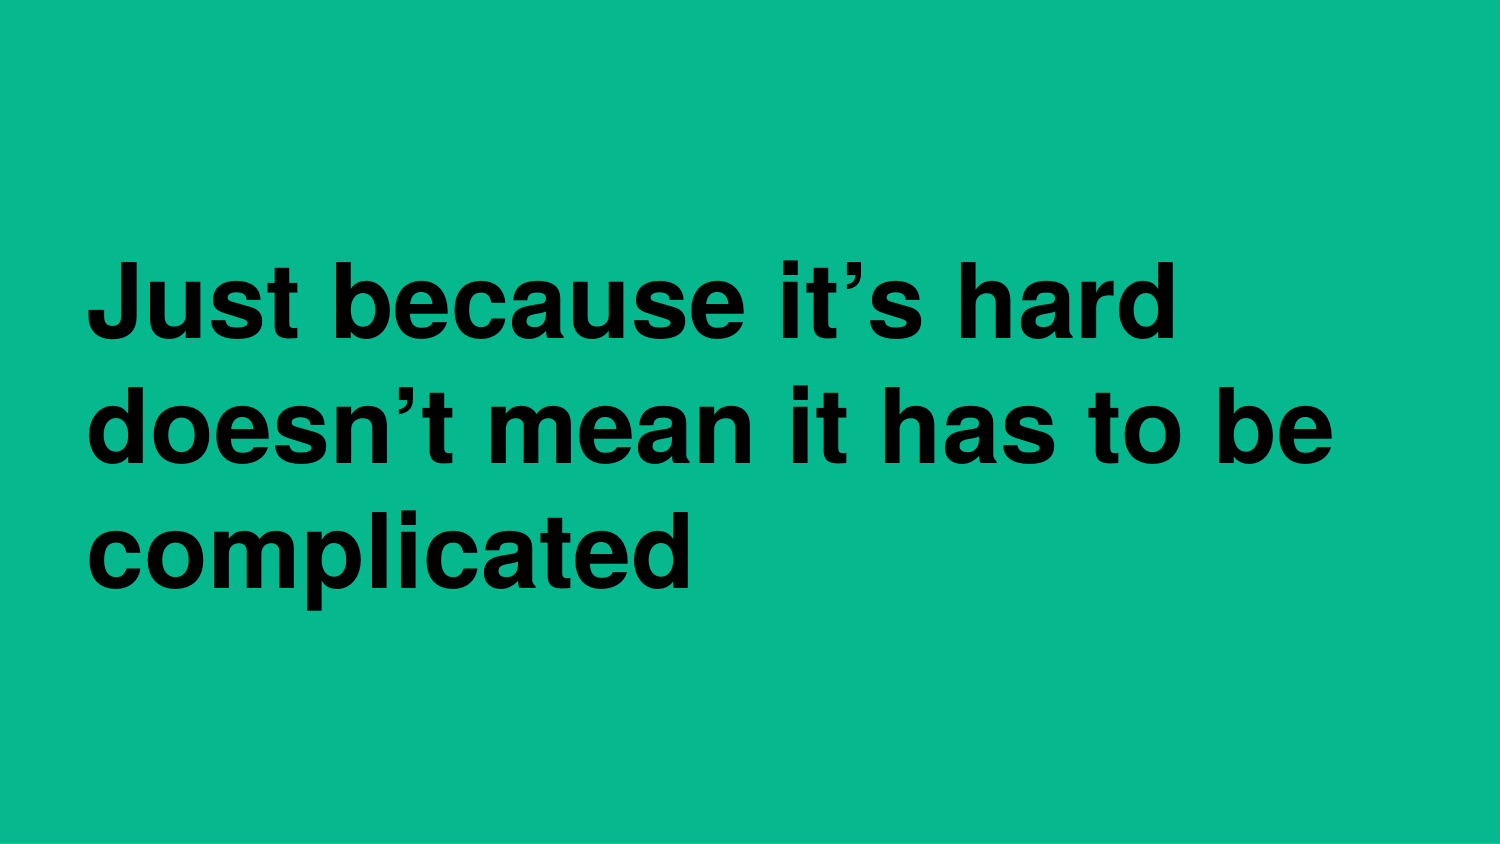

# Just because it’s hard doesn’t mean it has to be complicated